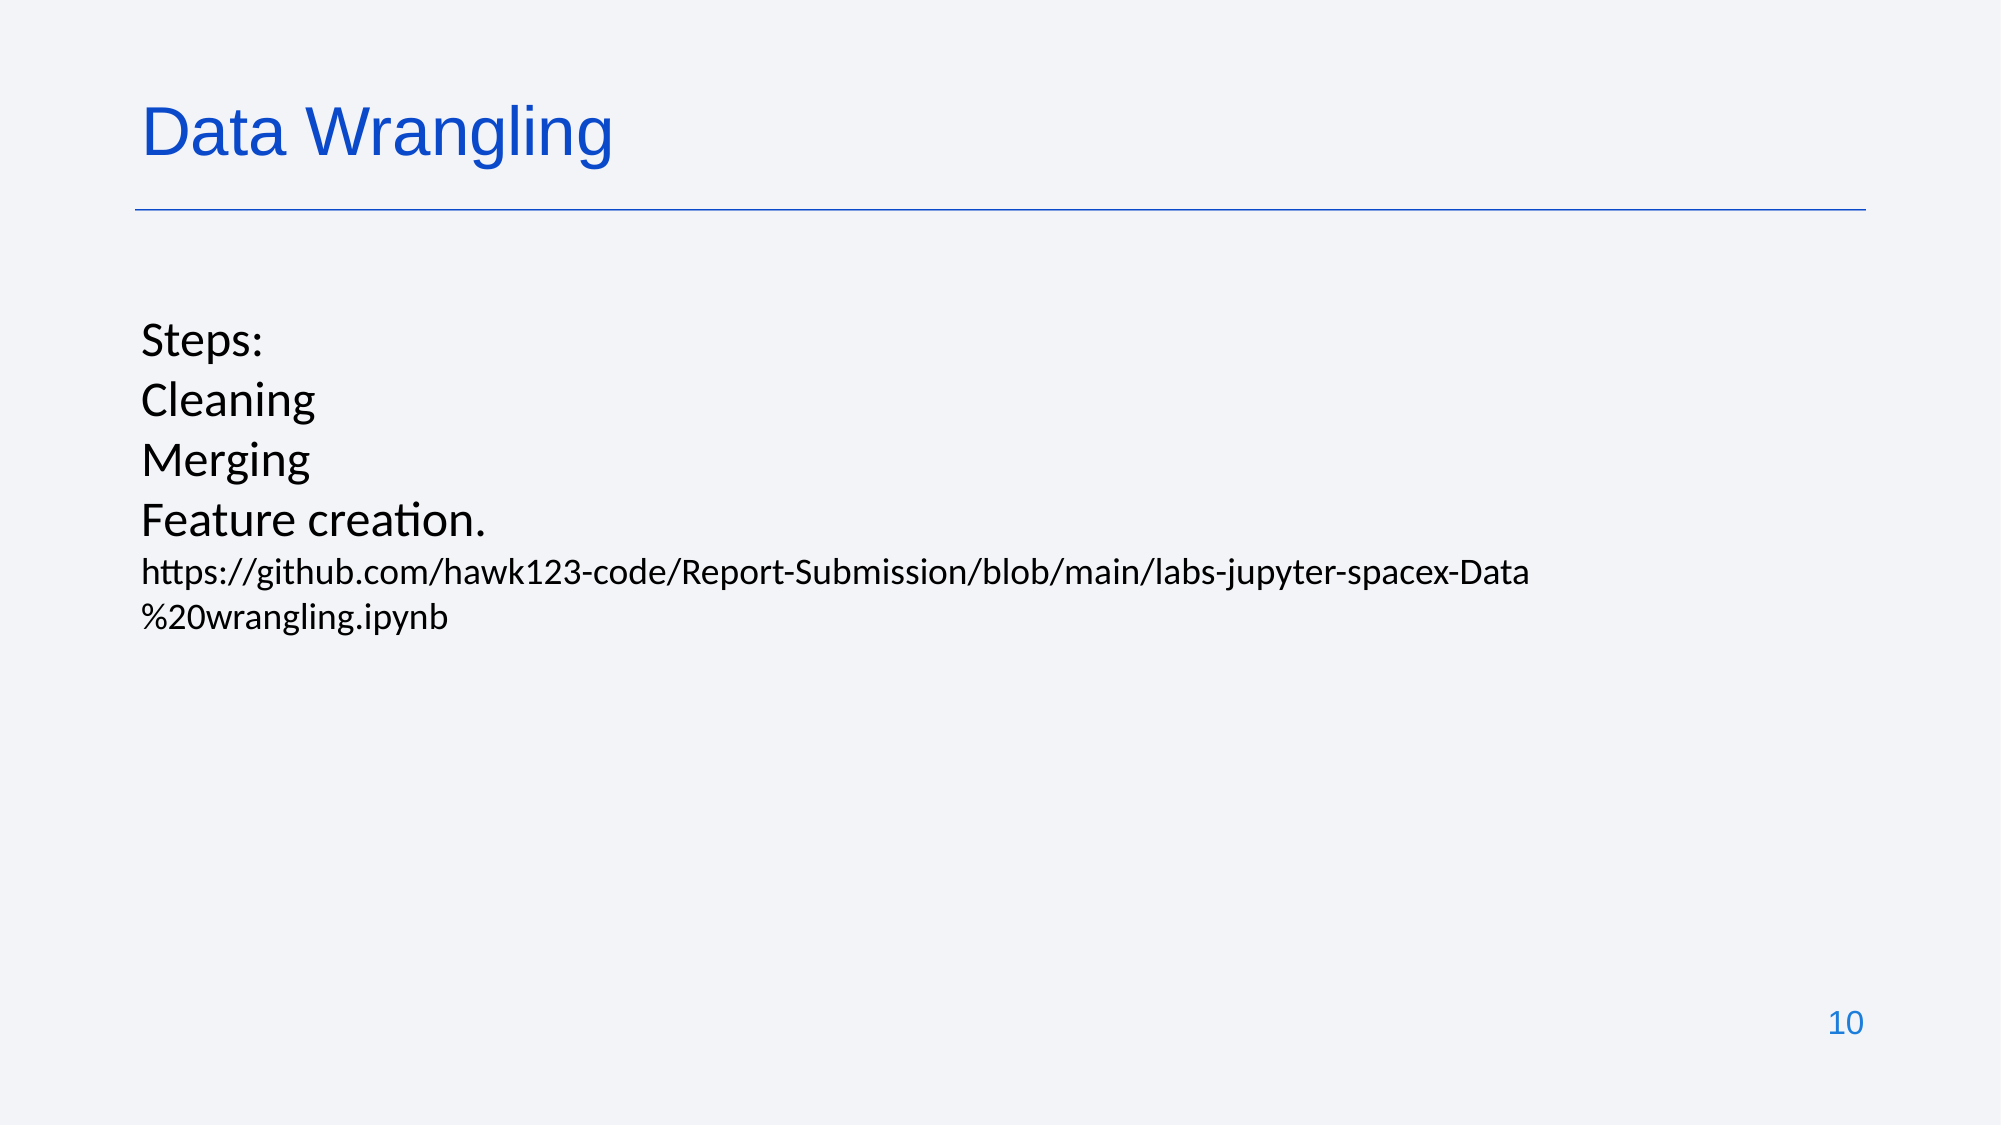

Data Wrangling
Steps:
Cleaning
Merging
Feature creation.
https://github.com/hawk123-code/Report-Submission/blob/main/labs-jupyter-spacex-Data%20wrangling.ipynb

10